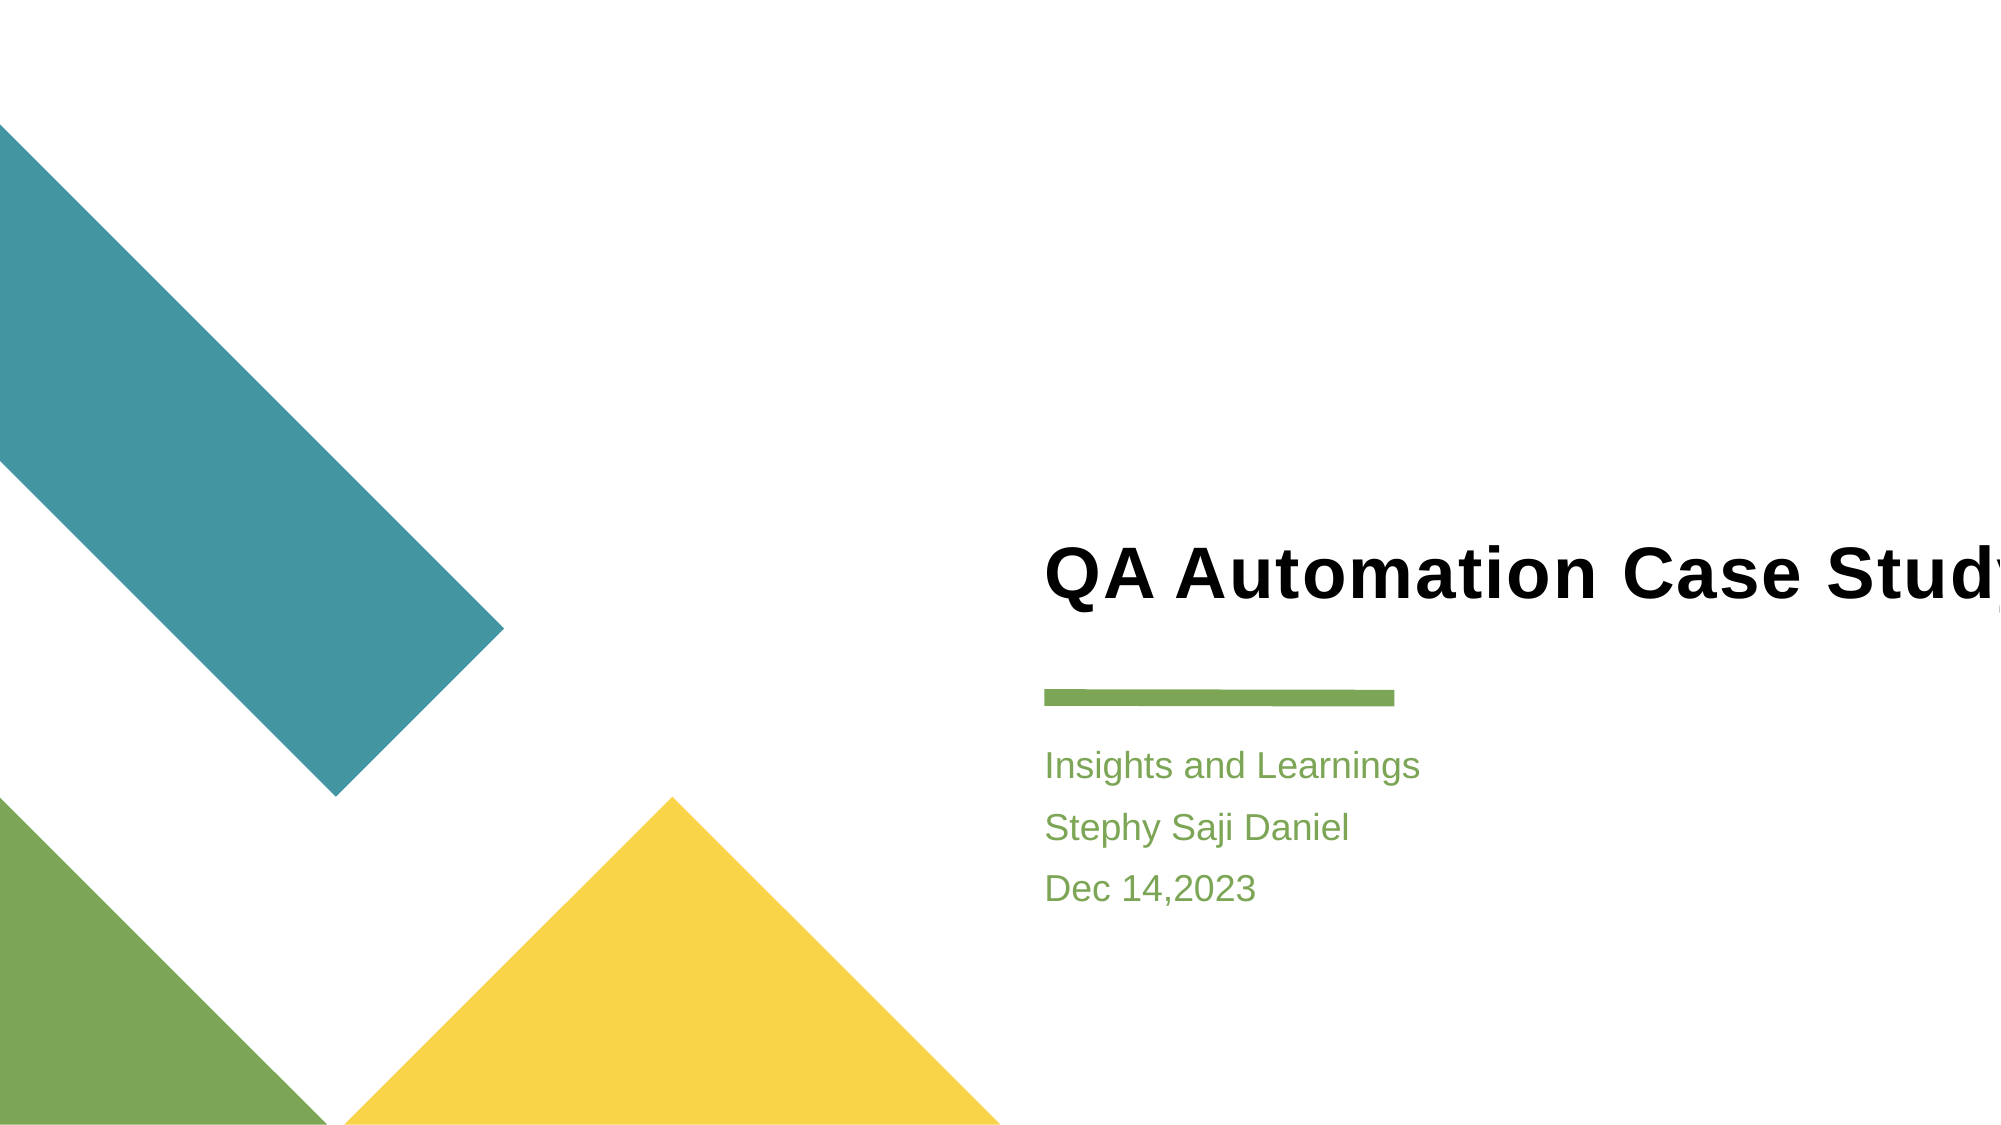

# QA Automation Case Study
Insights and Learnings
Stephy Saji Daniel
Dec 14,2023